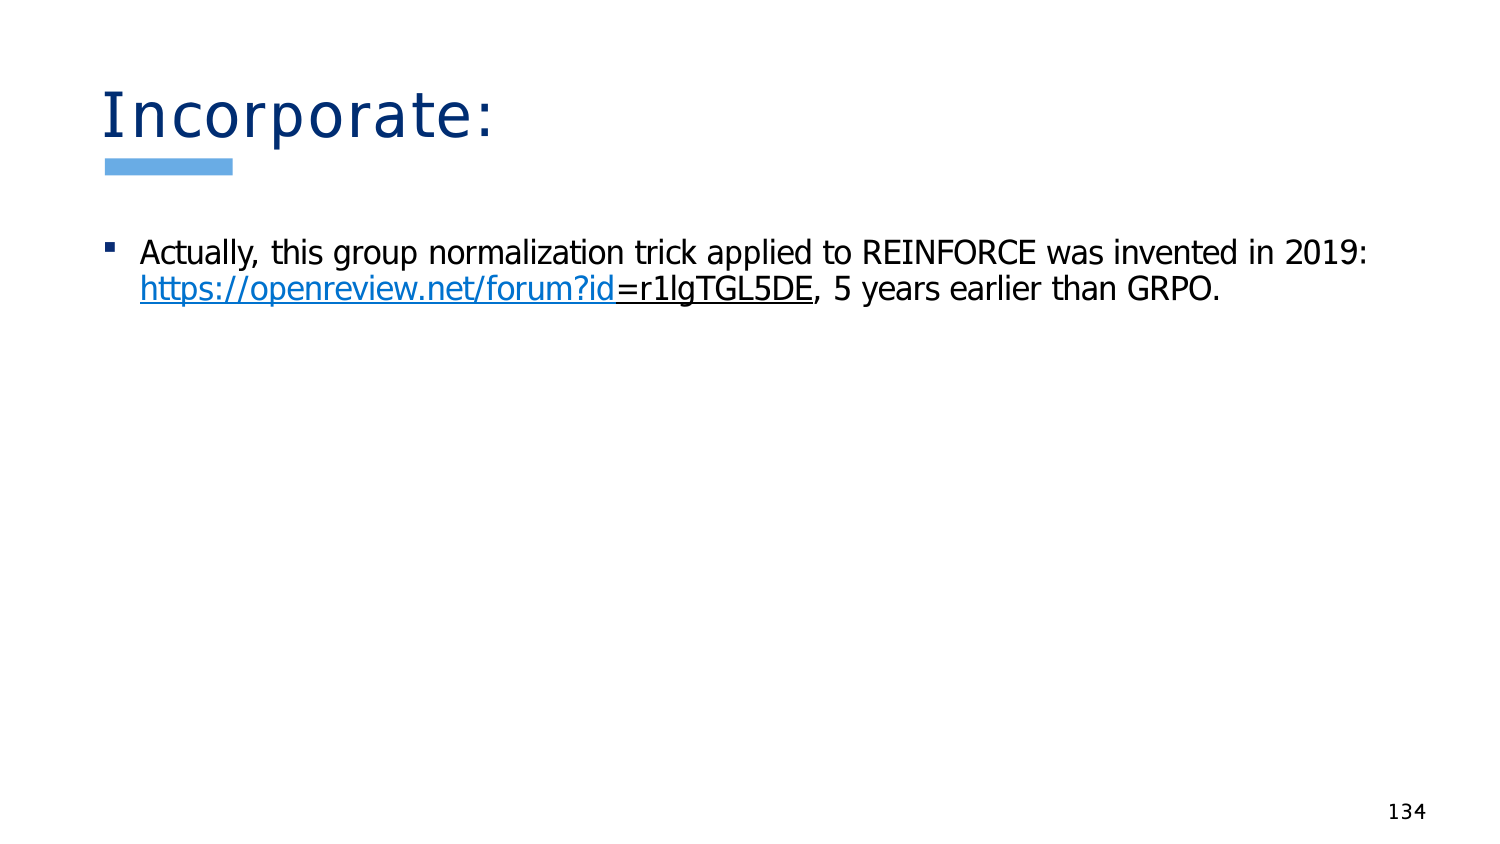

# Incorporate:
Actually, this group normalization trick applied to REINFORCE was invented in 2019: https://openreview.net/forum?id=r1lgTGL5DE, 5 years earlier than GRPO.